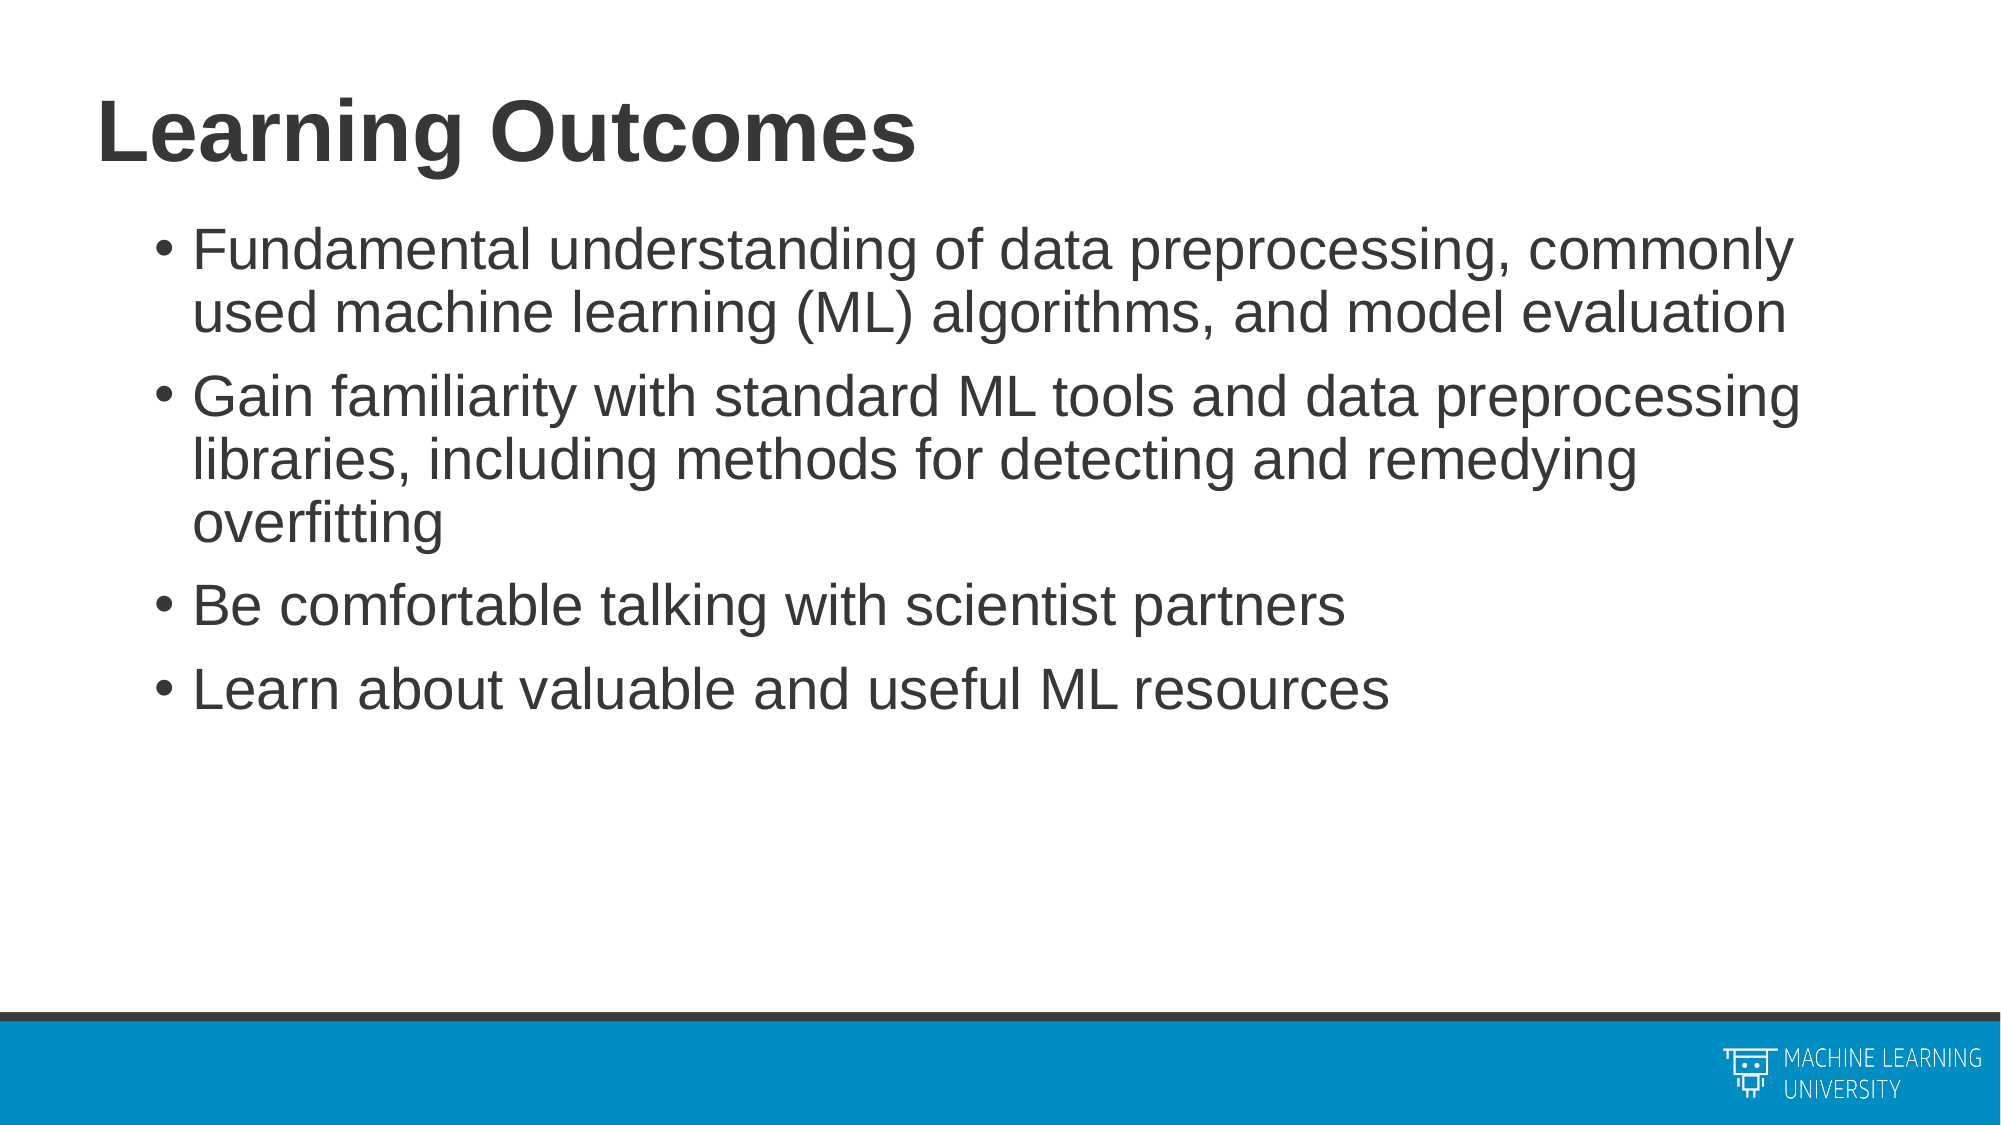

# Learning Outcomes
Fundamental understanding of data preprocessing, commonly used machine learning (ML) algorithms, and model evaluation
Gain familiarity with standard ML tools and data preprocessing libraries, including methods for detecting and remedying overfitting
Be comfortable talking with scientist partners
Learn about valuable and useful ML resources